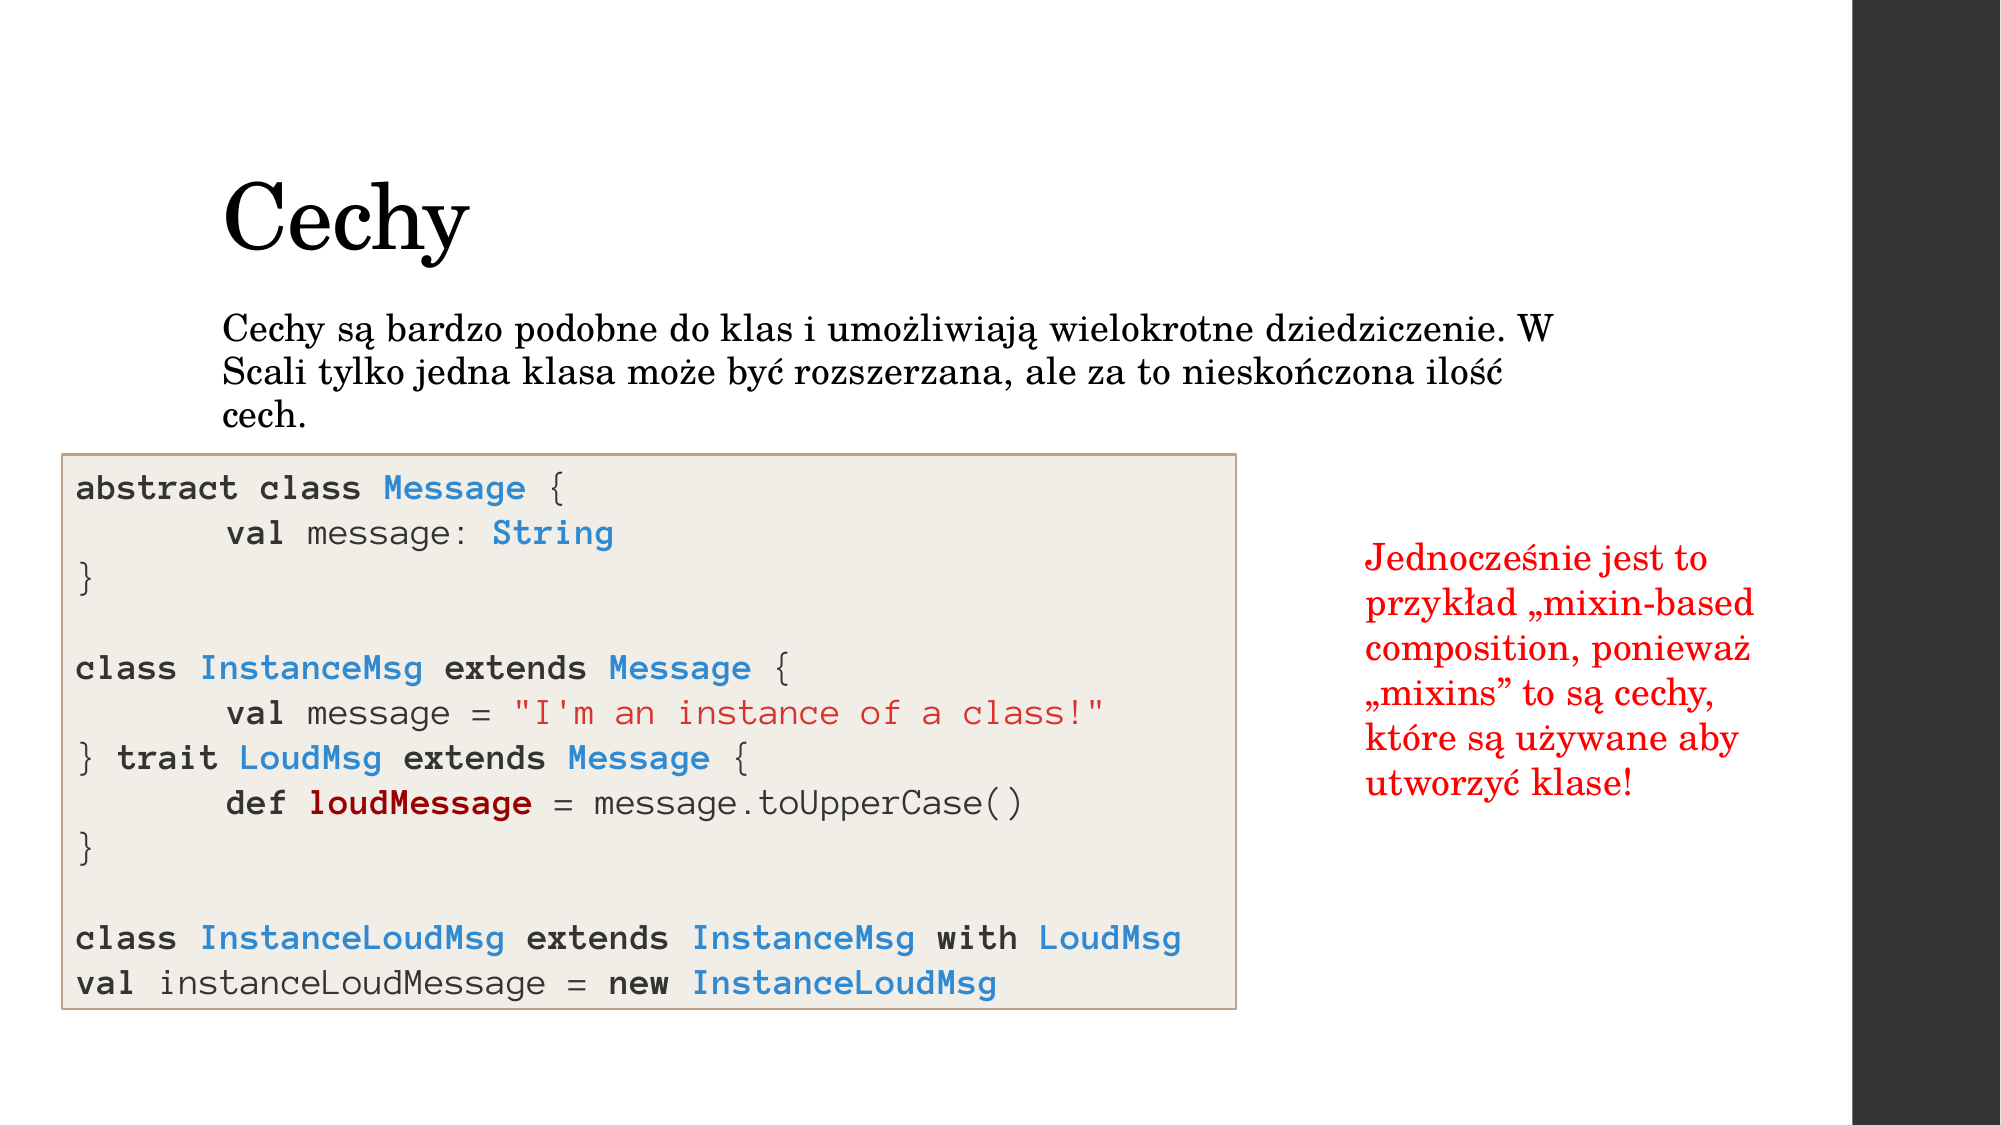

# Cechy
Cechy są bardzo podobne do klas i umożliwiają wielokrotne dziedziczenie. W Scali tylko jedna klasa może być rozszerzana, ale za to nieskończona ilość cech.

abstract class Message {
	val message: String
}

class InstanceMsg extends Message {
	val message = "I'm an instance of a class!"
} trait LoudMsg extends Message {
	def loudMessage = message.toUpperCase()
}

class InstanceLoudMsg extends InstanceMsg with LoudMsg
val instanceLoudMessage = new InstanceLoudMsg
Jednocześnie jest to przykład „mixin-based composition, ponieważ „mixins” to są cechy, które są używane aby utworzyć klase!